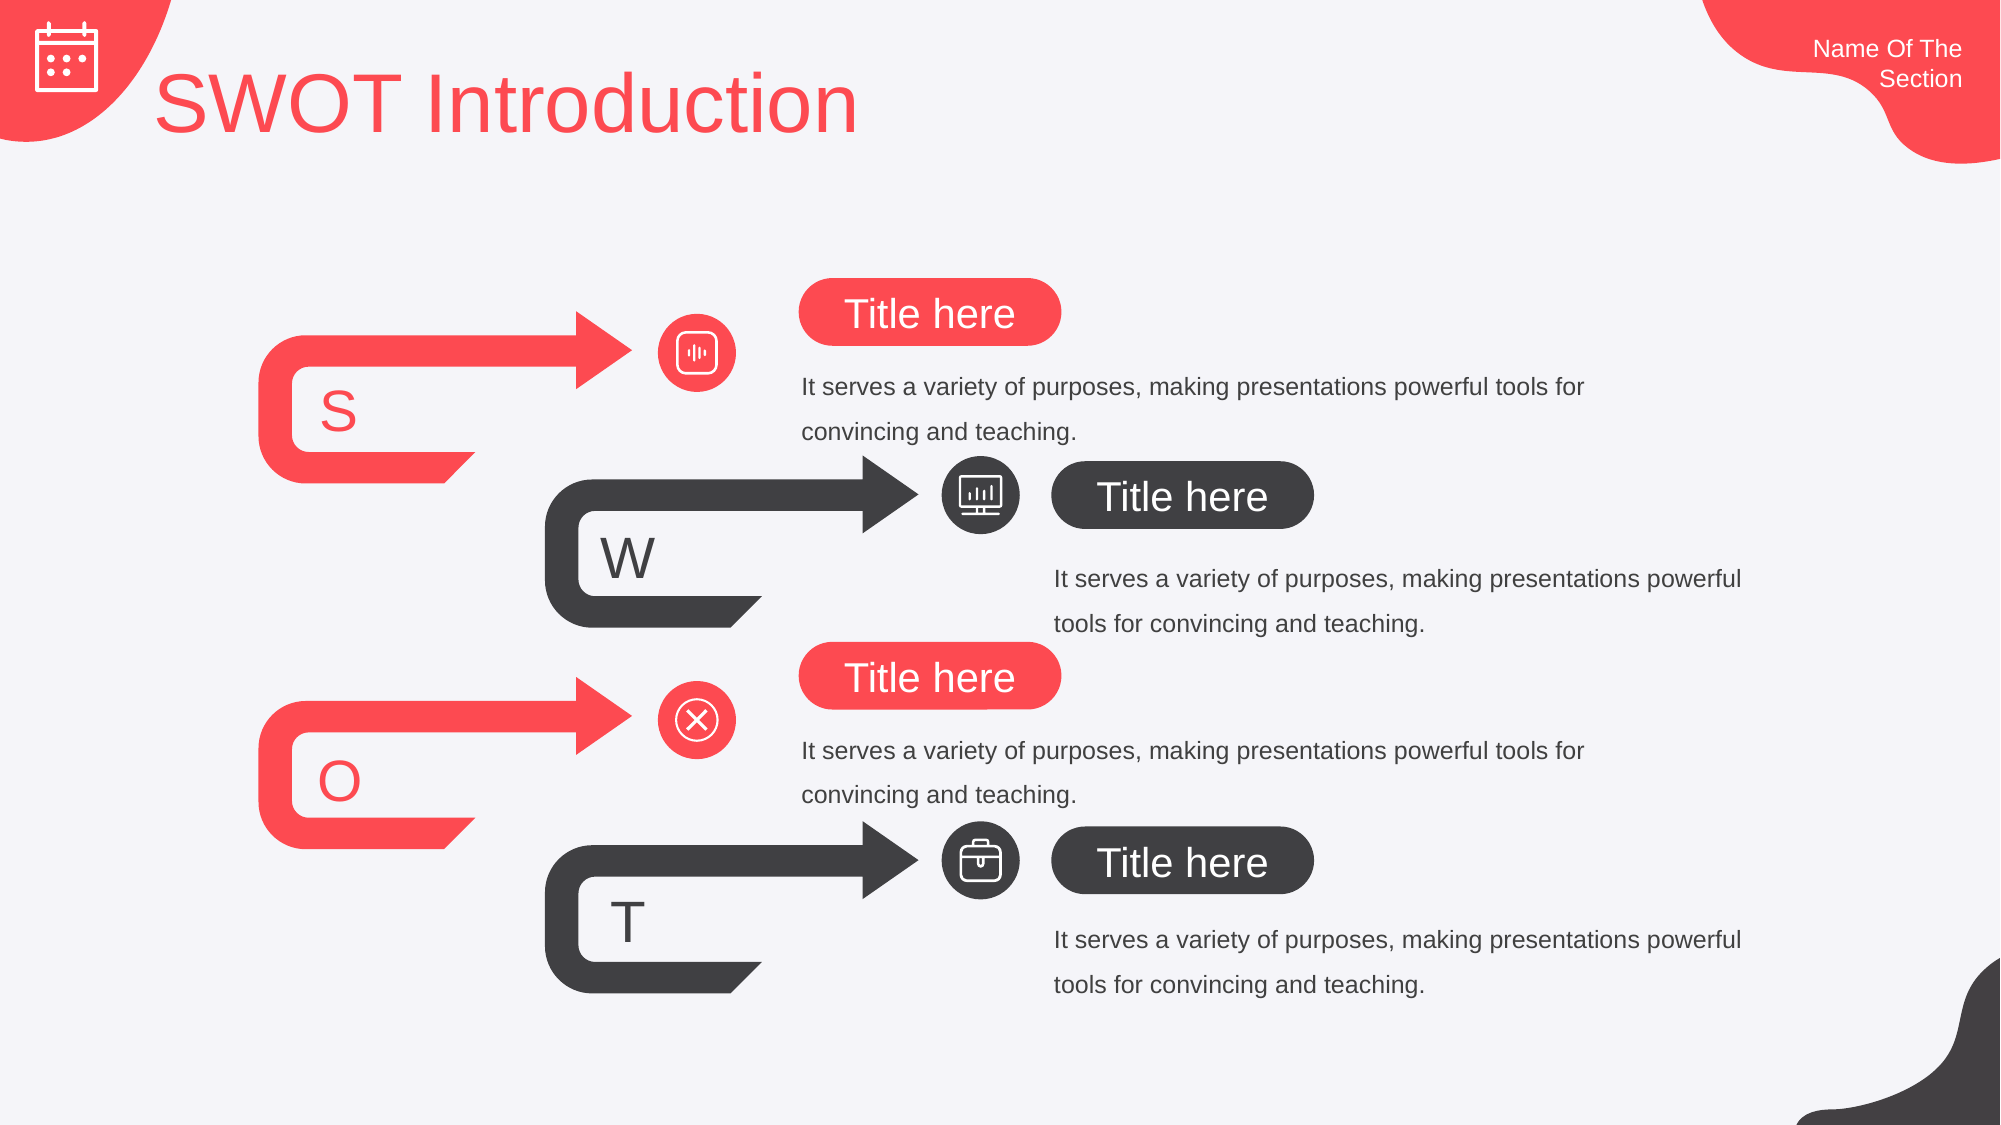

SWOT Introduction

Title here

It serves a variety of purposes, making presentations powerful tools for convincing and teaching.

S

Title here

W
It serves a variety of purposes, making presentations powerful tools for convincing and teaching.

Title here

It serves a variety of purposes, making presentations powerful tools for convincing and teaching.

O

Title here

T
It serves a variety of purposes, making presentations powerful tools for convincing and teaching.